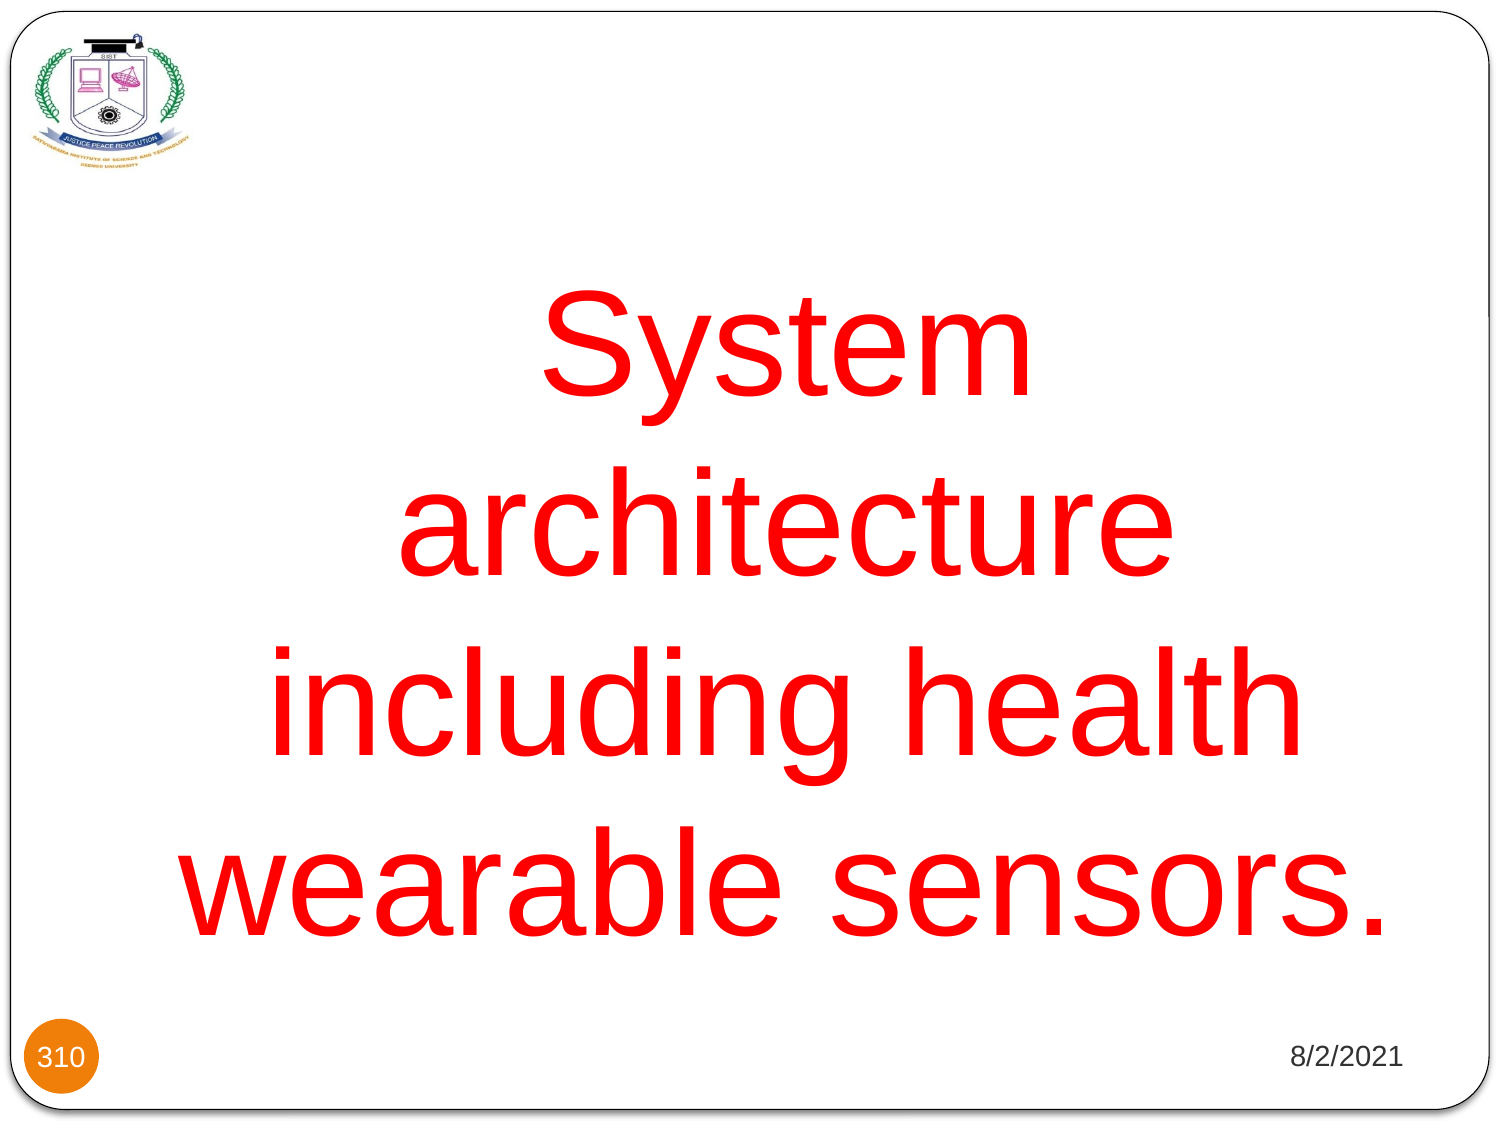

System architecture including health wearable sensors.
8/2/2021
310